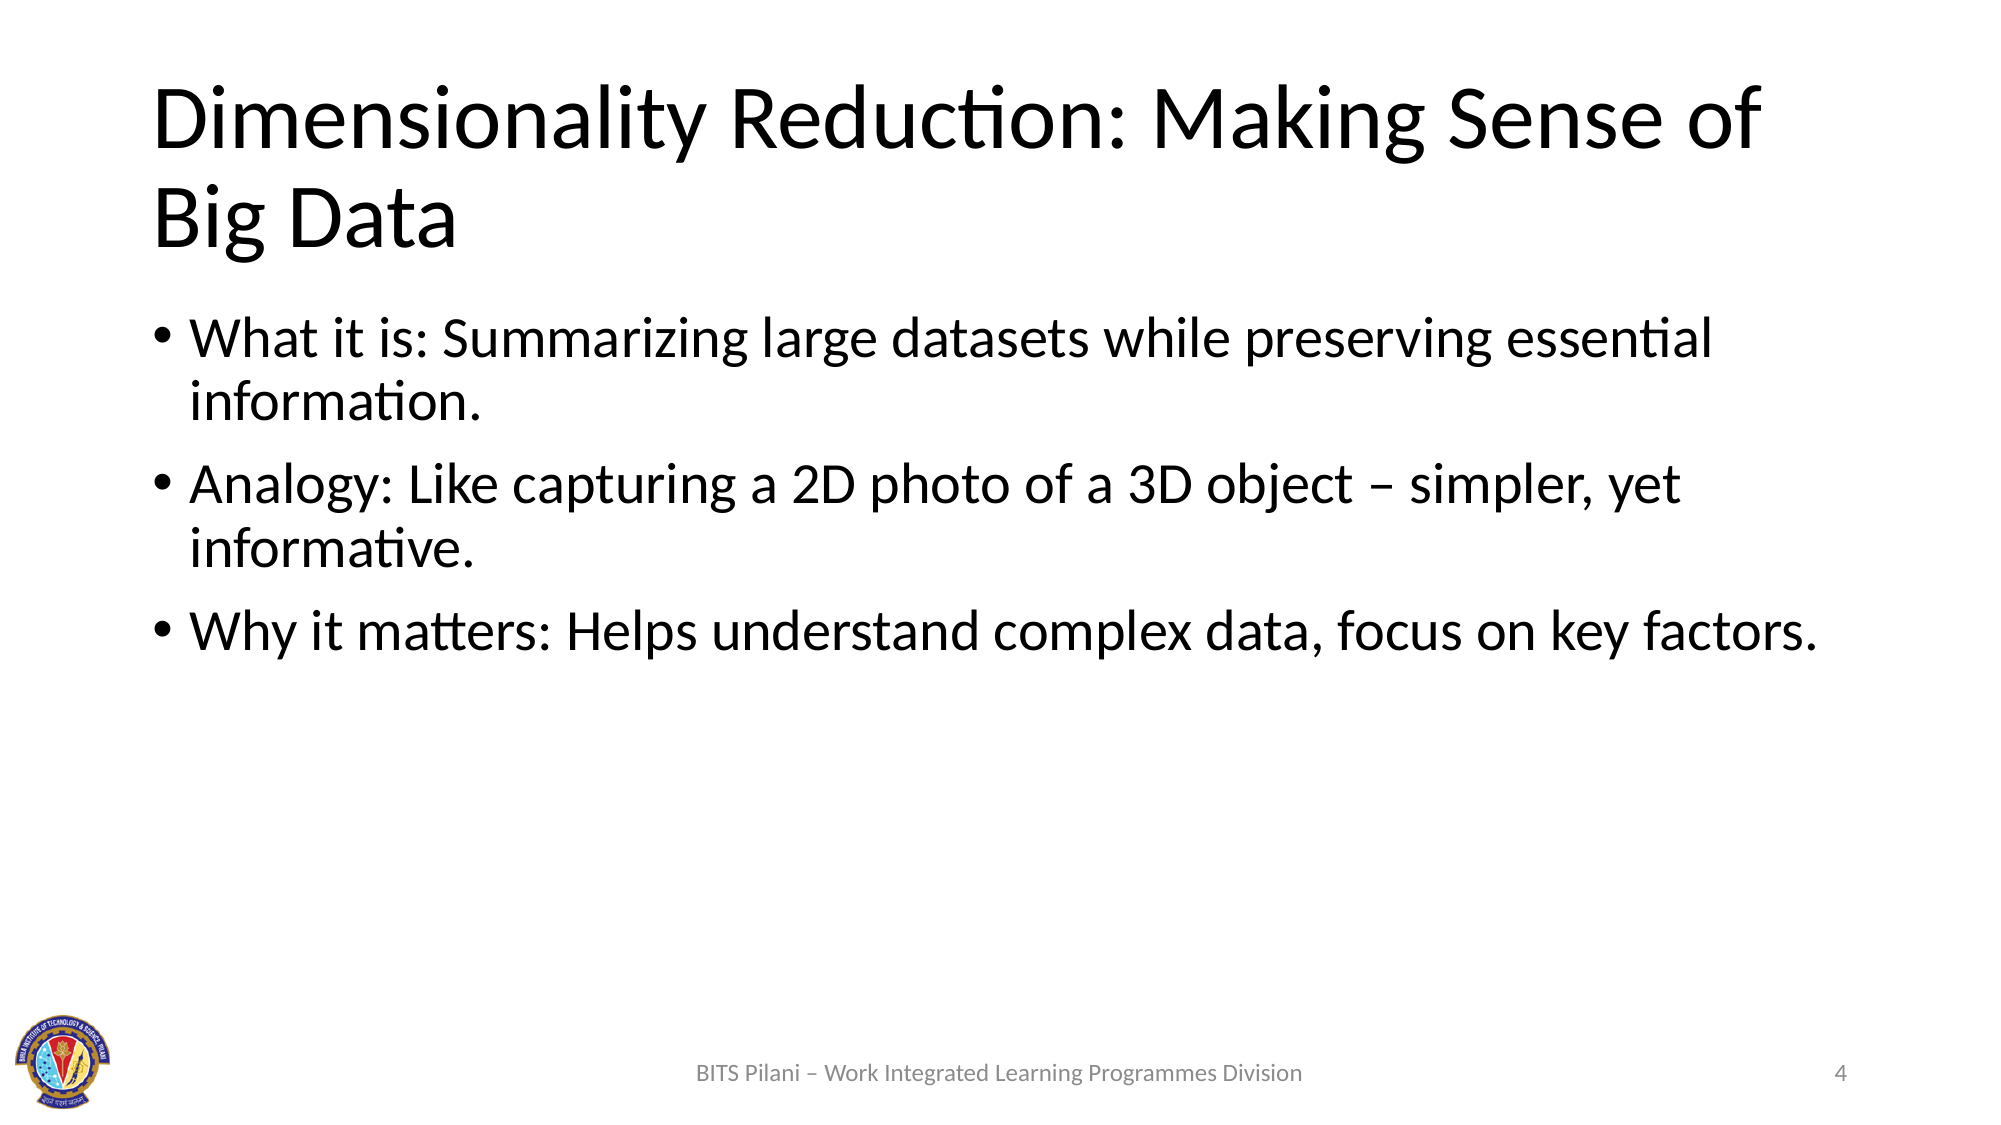

# Dimensionality Reduction: Making Sense of Big Data
What it is: Summarizing large datasets while preserving essential information.
Analogy: Like capturing a 2D photo of a 3D object – simpler, yet informative.
Why it matters: Helps understand complex data, focus on key factors.